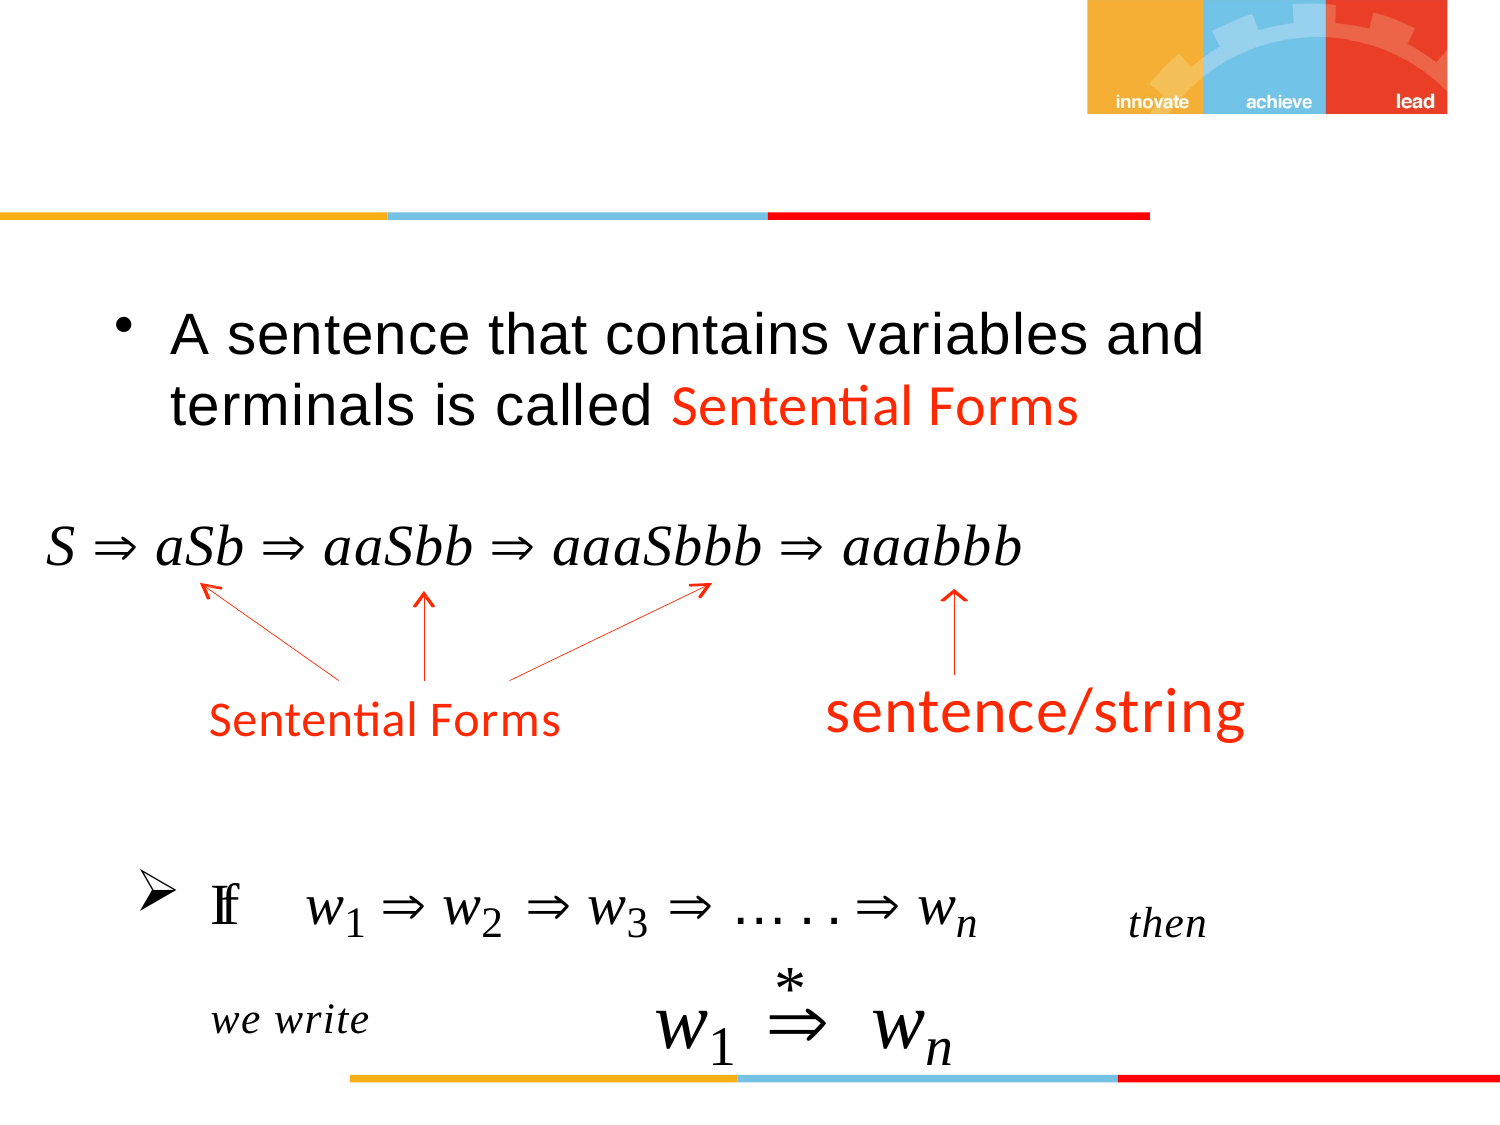

# Sentential Form
A sentence that contains variables and  terminals is called Sentential Forms

S ⇒ aSb ⇒ aaSbb ⇒ aaaSbbb ⇒ aaabbb

sentence/string
Sentential Forms
If               w1 ⇒ w2 ⇒ w3 ⇒ …..⇒ wn            then we write

*
w1 ⇒ wn